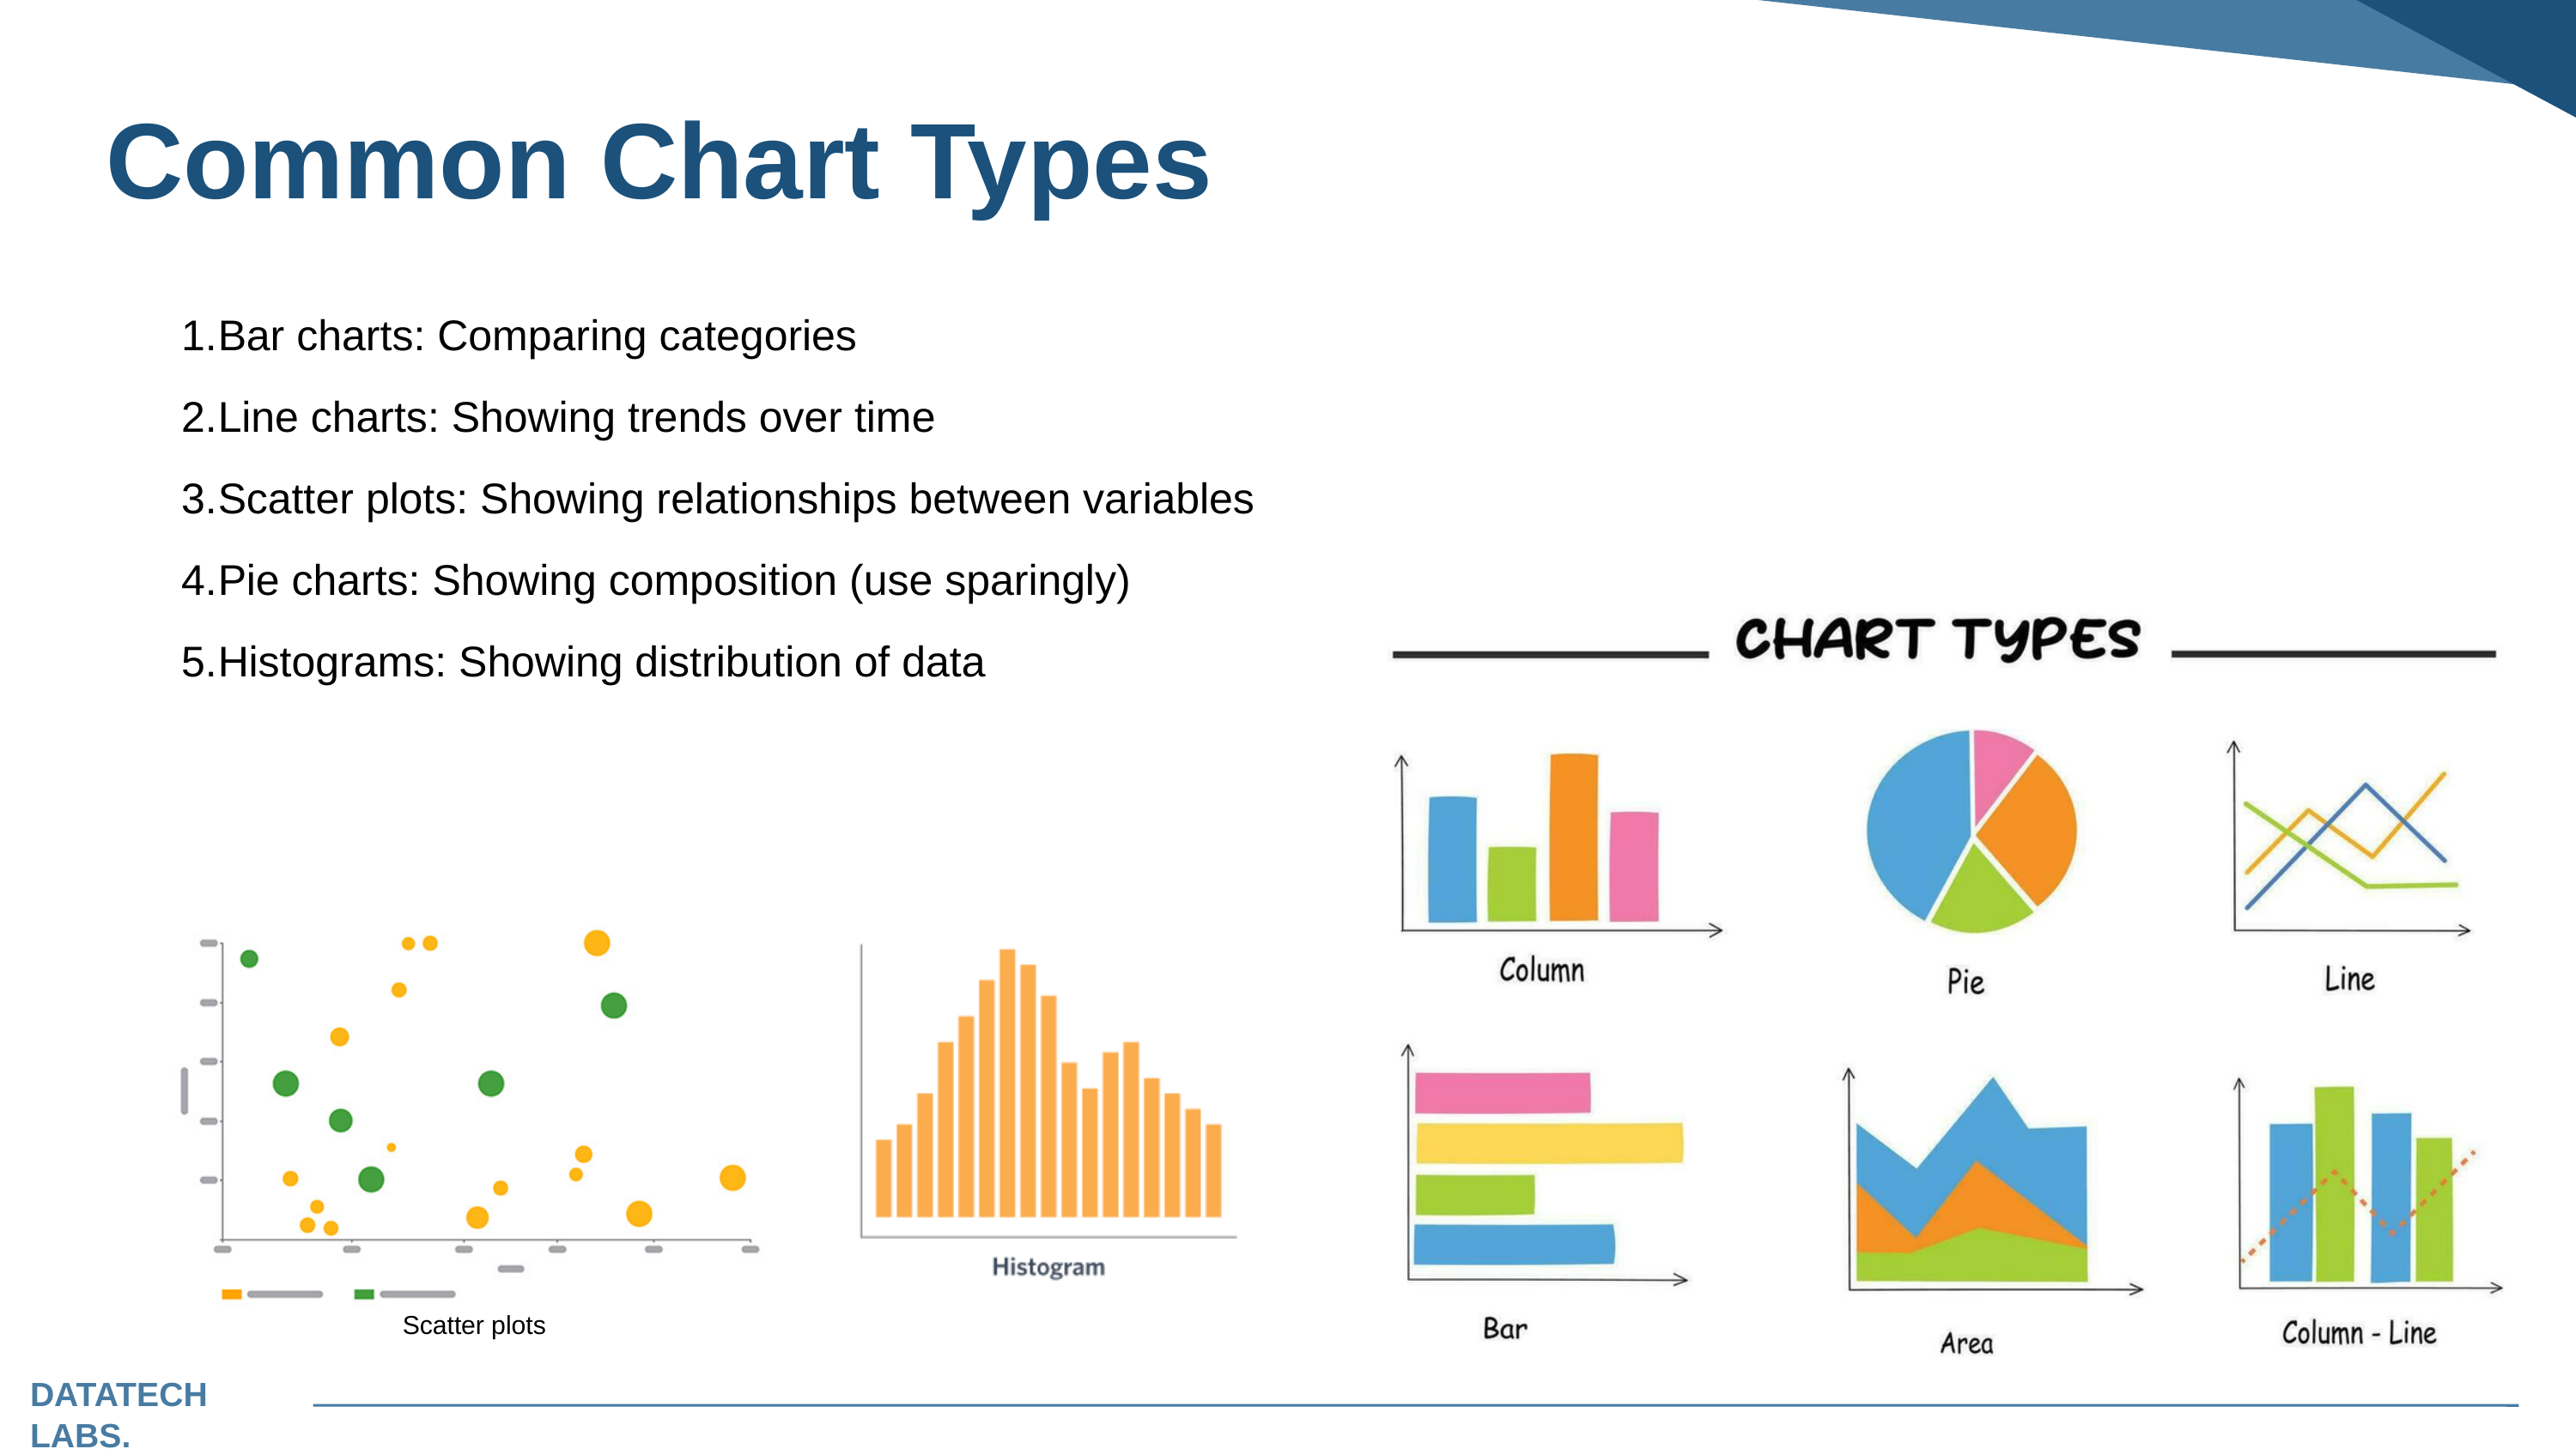

Common Chart Types
Bar charts: Comparing categories
Line charts: Showing trends over time
Scatter plots: Showing relationships between variables
Pie charts: Showing composition (use sparingly)
Histograms: Showing distribution of data

Scatter plots

DATATECH LABS.